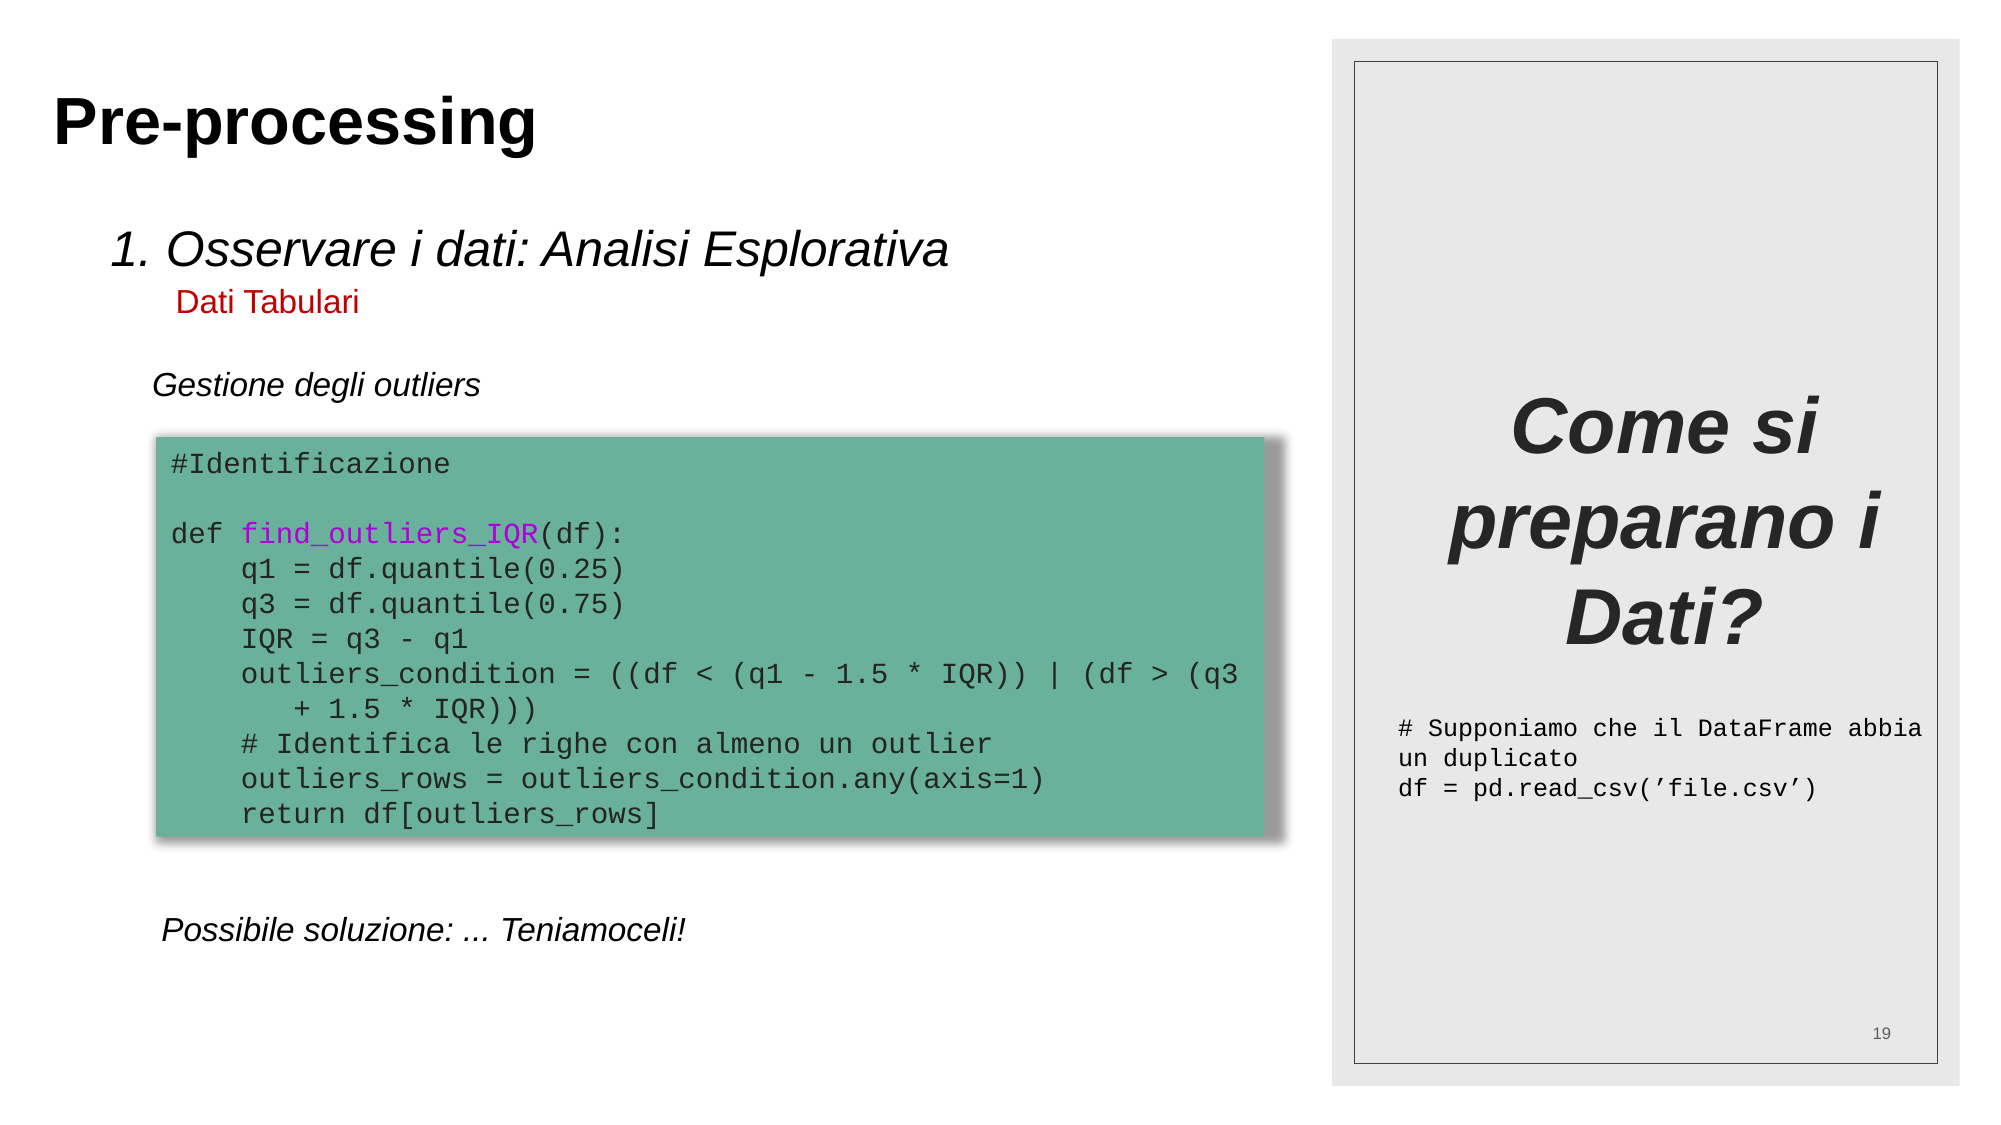

Pre-processing
# Come si preparano i Dati?
1. Osservare i dati: Analisi Esplorativa
Dati Tabulari
Gestione degli outliers
#Identificazione

def find_outliers_IQR(df):
    q1 = df.quantile(0.25)
    q3 = df.quantile(0.75)
    IQR = q3 - q1
    outliers_condition = ((df < (q1 - 1.5 * IQR)) | (df > (q3        + 1.5 * IQR)))
    # Identifica le righe con almeno un outlier
    outliers_rows = outliers_condition.any(axis=1)
    return df[outliers_rows]
# Supponiamo che il DataFrame abbia un duplicato
df = pd.read_csv(’file.csv’)
 Possibile soluzione: ... Teniamoceli!
19